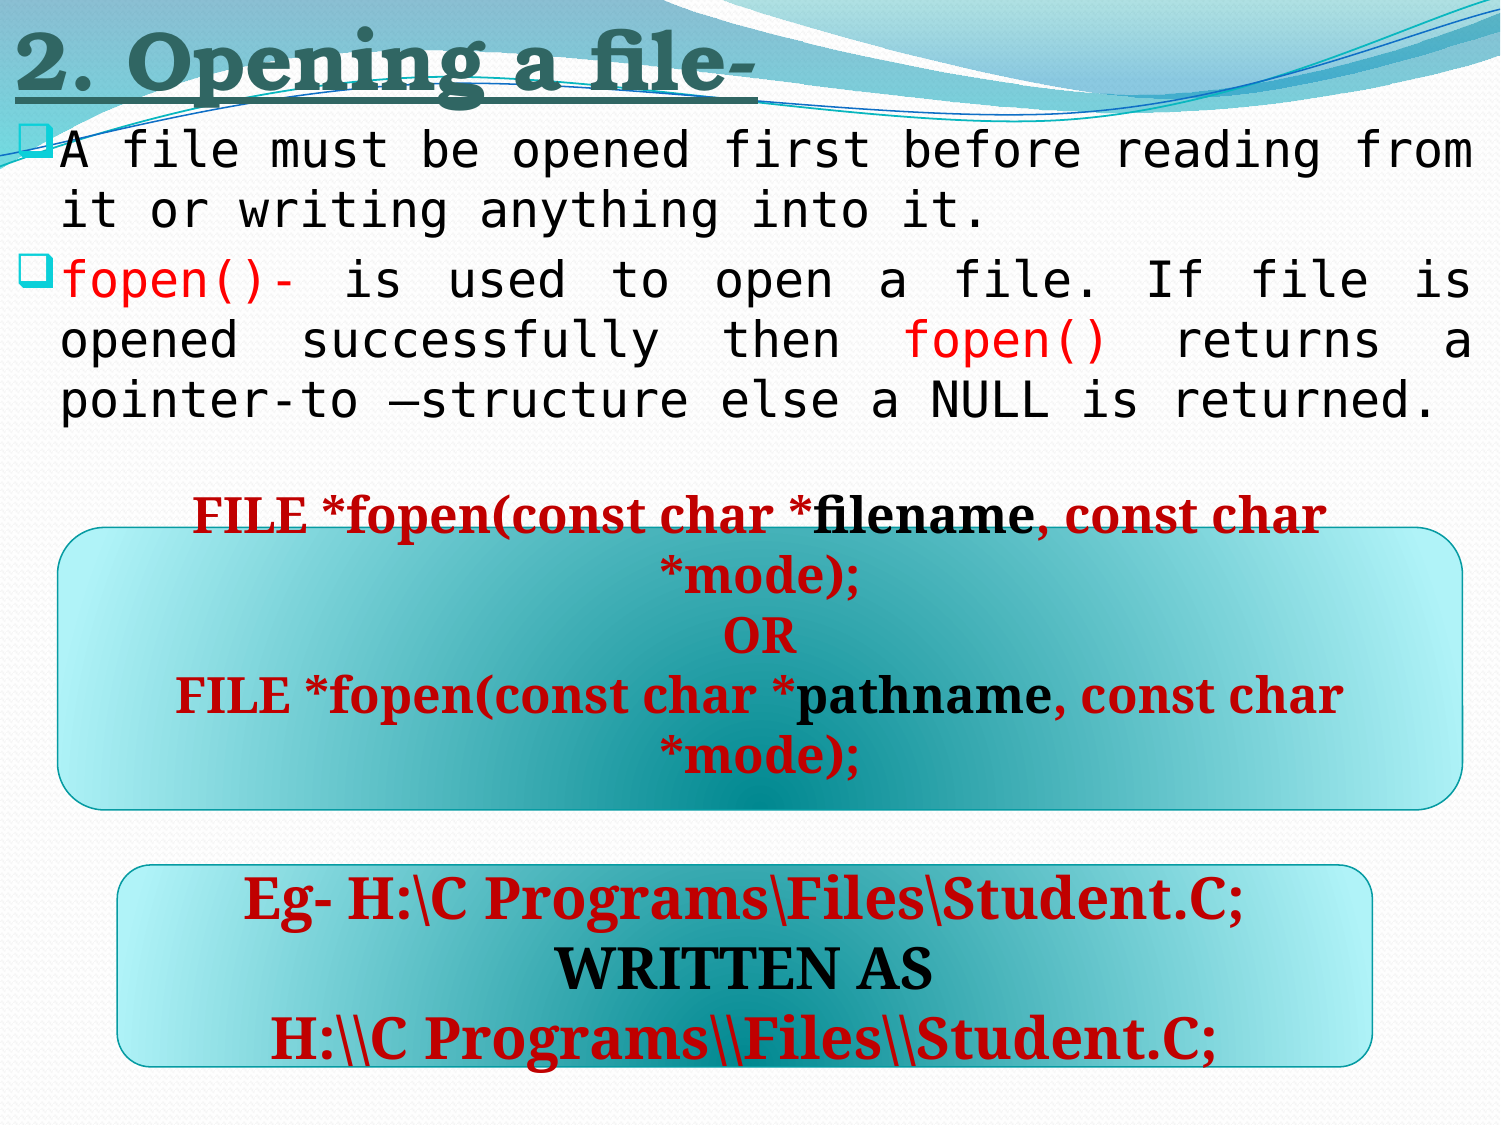

2. Opening a file-
A file must be opened first before reading from it or writing anything into it.
fopen()- is used to open a file. If file is opened successfully then fopen() returns a pointer-to –structure else a NULL is returned.

FILE *fopen(const char *filename, const char *mode);
OR
FILE *fopen(const char *pathname, const char *mode);

Eg- H:\C Programs\Files\Student.C;
WRITTEN AS
H:\\C Programs\\Files\\Student.C;